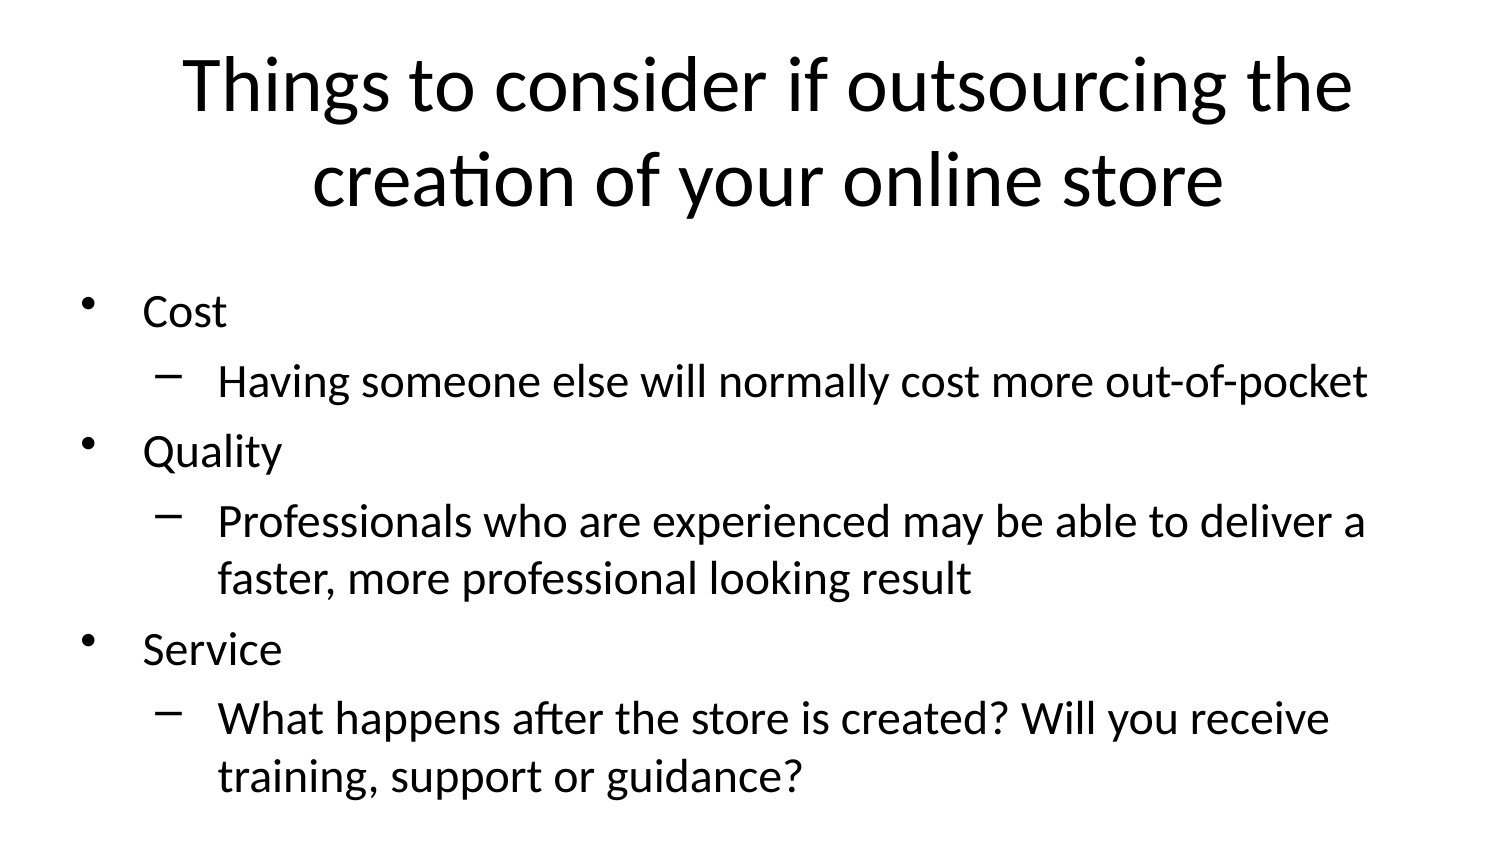

Things to consider if outsourcing the creation of your online store
Cost
Having someone else will normally cost more out-of-pocket
Quality
Professionals who are experienced may be able to deliver a faster, more professional looking result
Service
What happens after the store is created? Will you receive training, support or guidance?